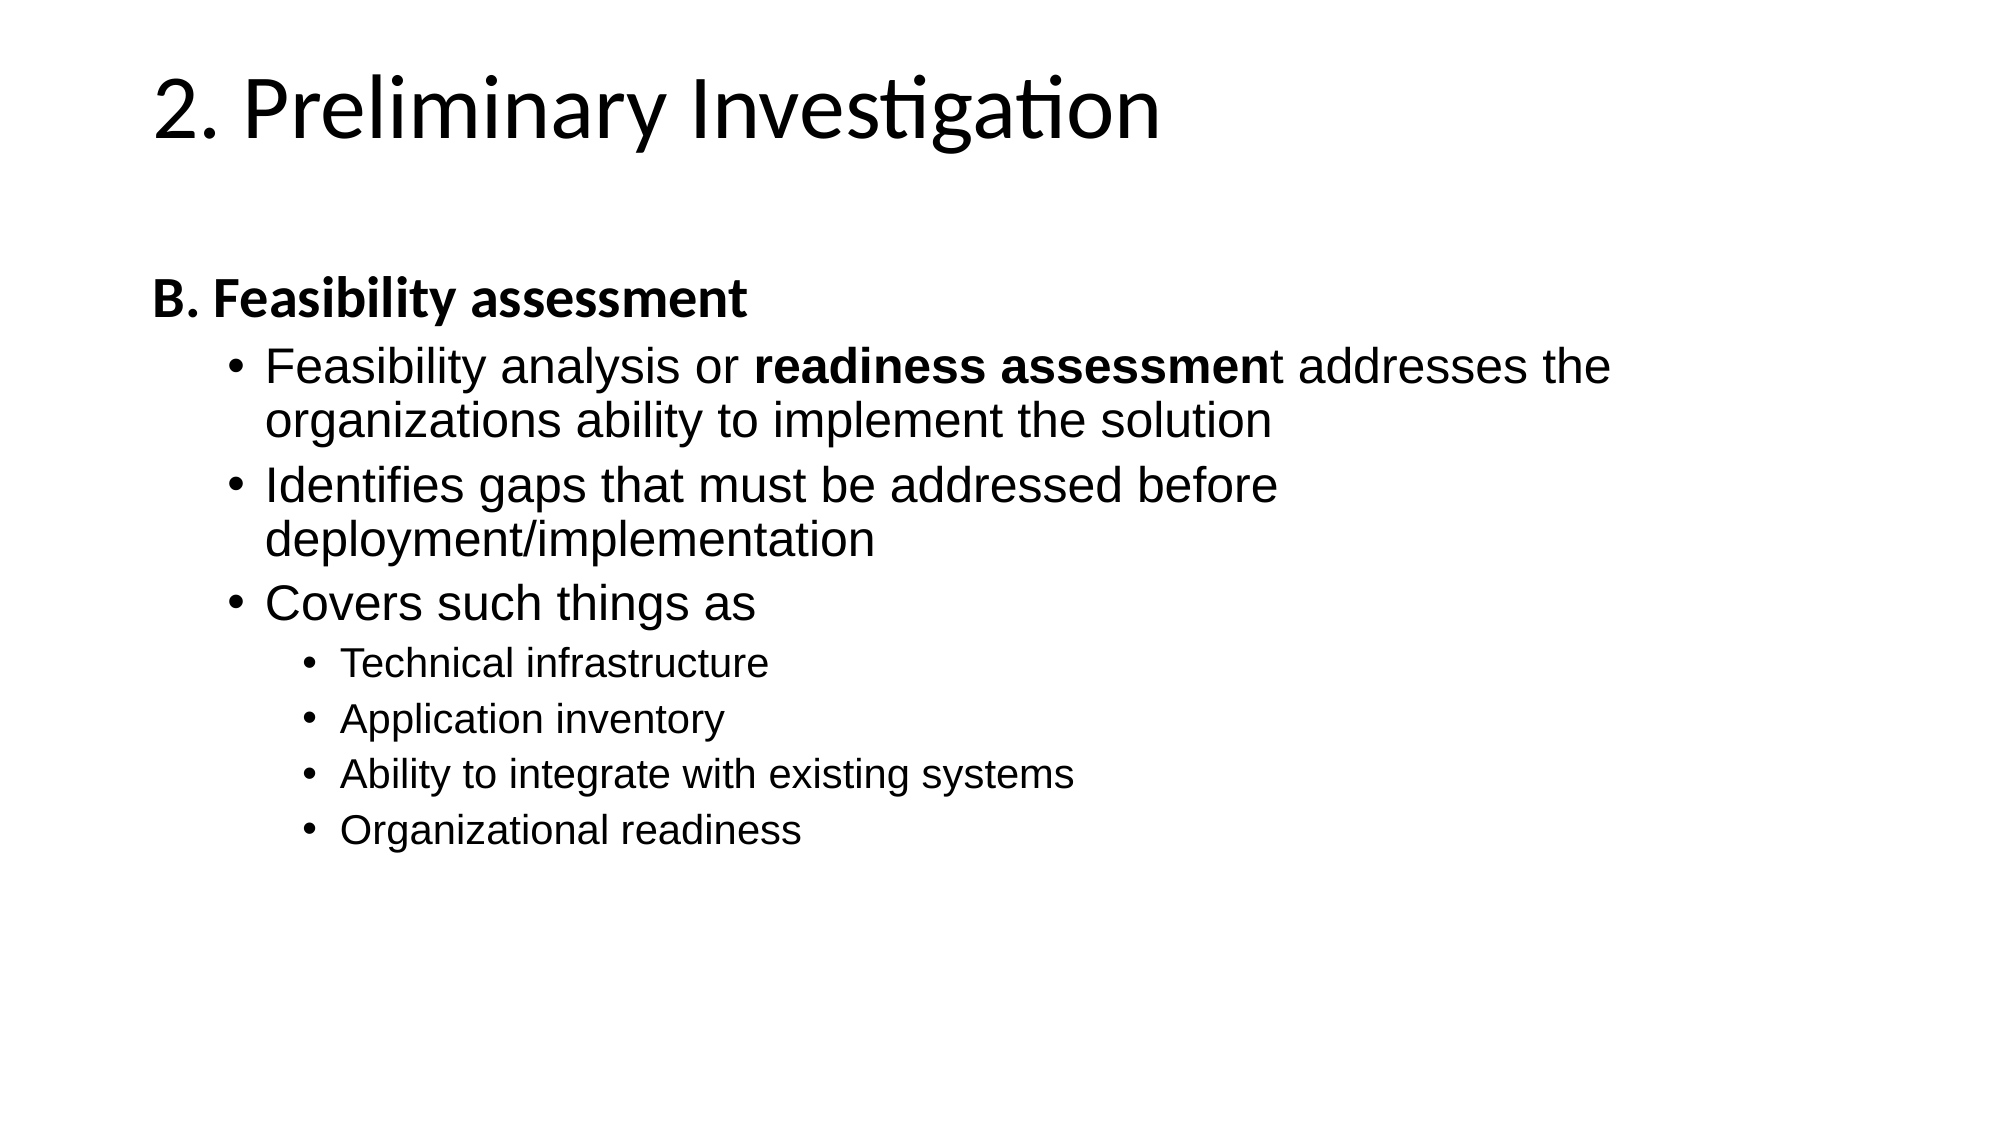

# 2. Preliminary Investigation
B. Feasibility assessment
Feasibility analysis or readiness assessment addresses the organizations ability to implement the solution
Identifies gaps that must be addressed before deployment/implementation
Covers such things as
Technical infrastructure
Application inventory
Ability to integrate with existing systems
Organizational readiness